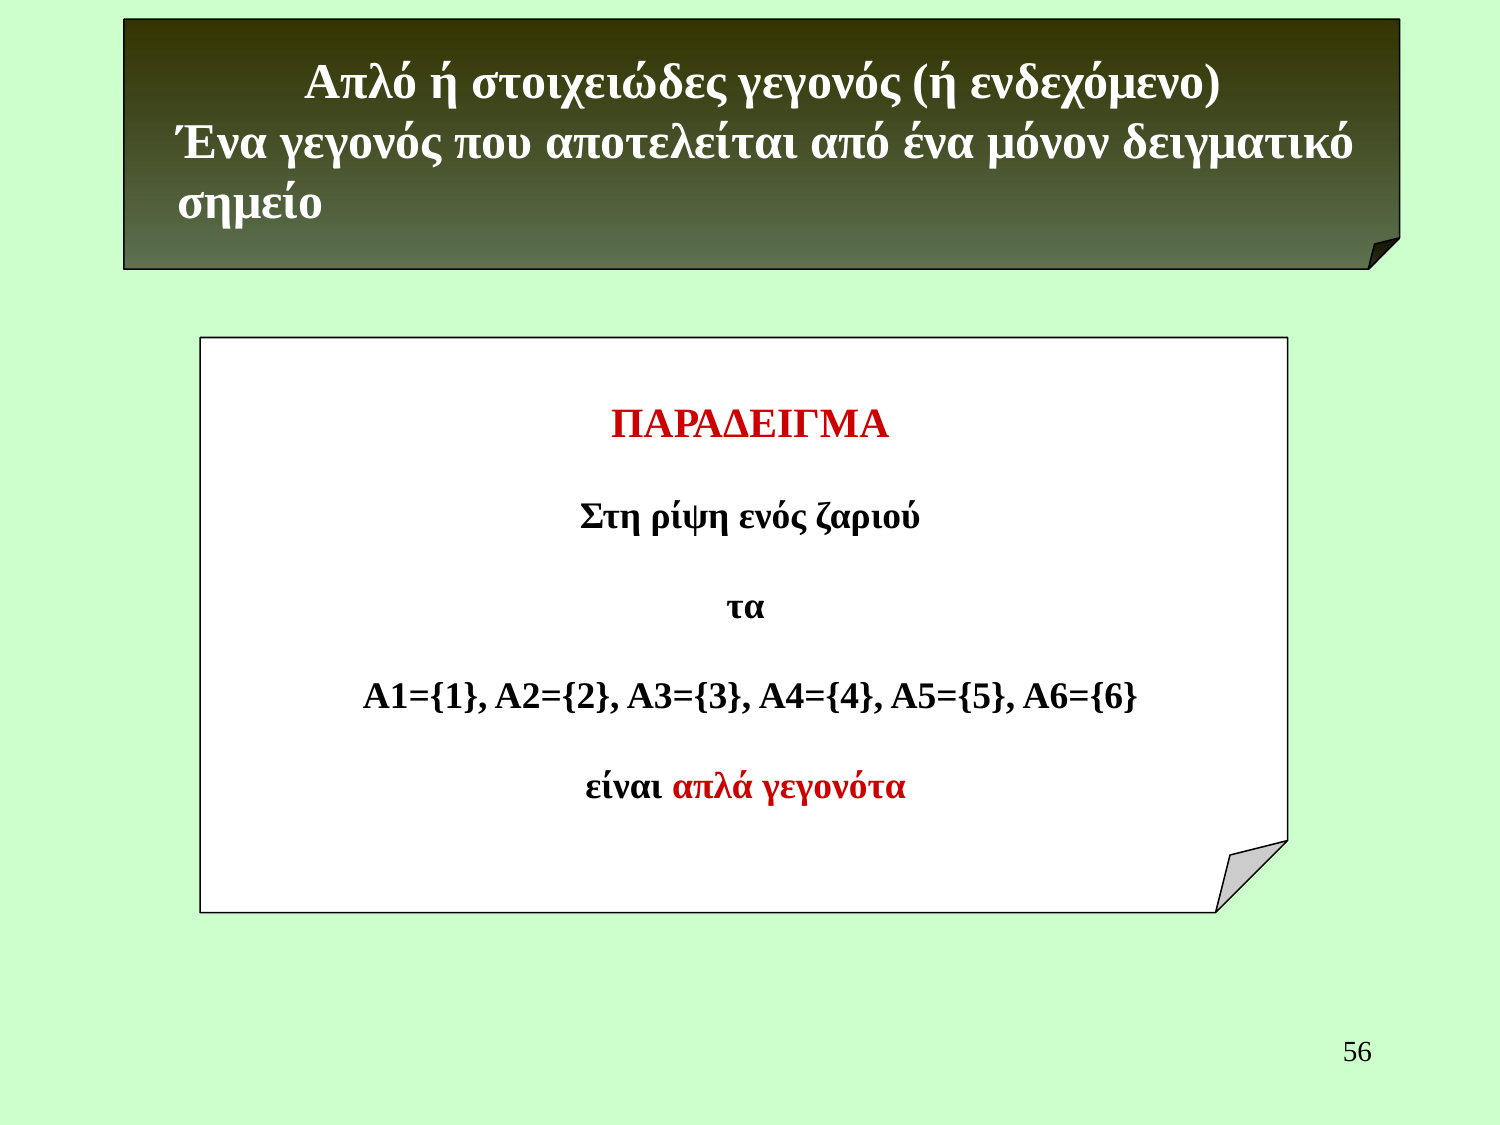

Απλό ή στοιχειώδες γεγονός (ή ενδεχόμενο)
Ένα γεγονός που αποτελείται από ένα μόνον δειγματικό σημείο

ΠΑΡΑΔΕΙΓΜΑ

Στη ρίψη ενός ζαριού

τα

Α1={1}, Α2={2}, Α3={3}, Α4={4}, Α5={5}, Α6={6}

είναι απλά γεγονότα
56